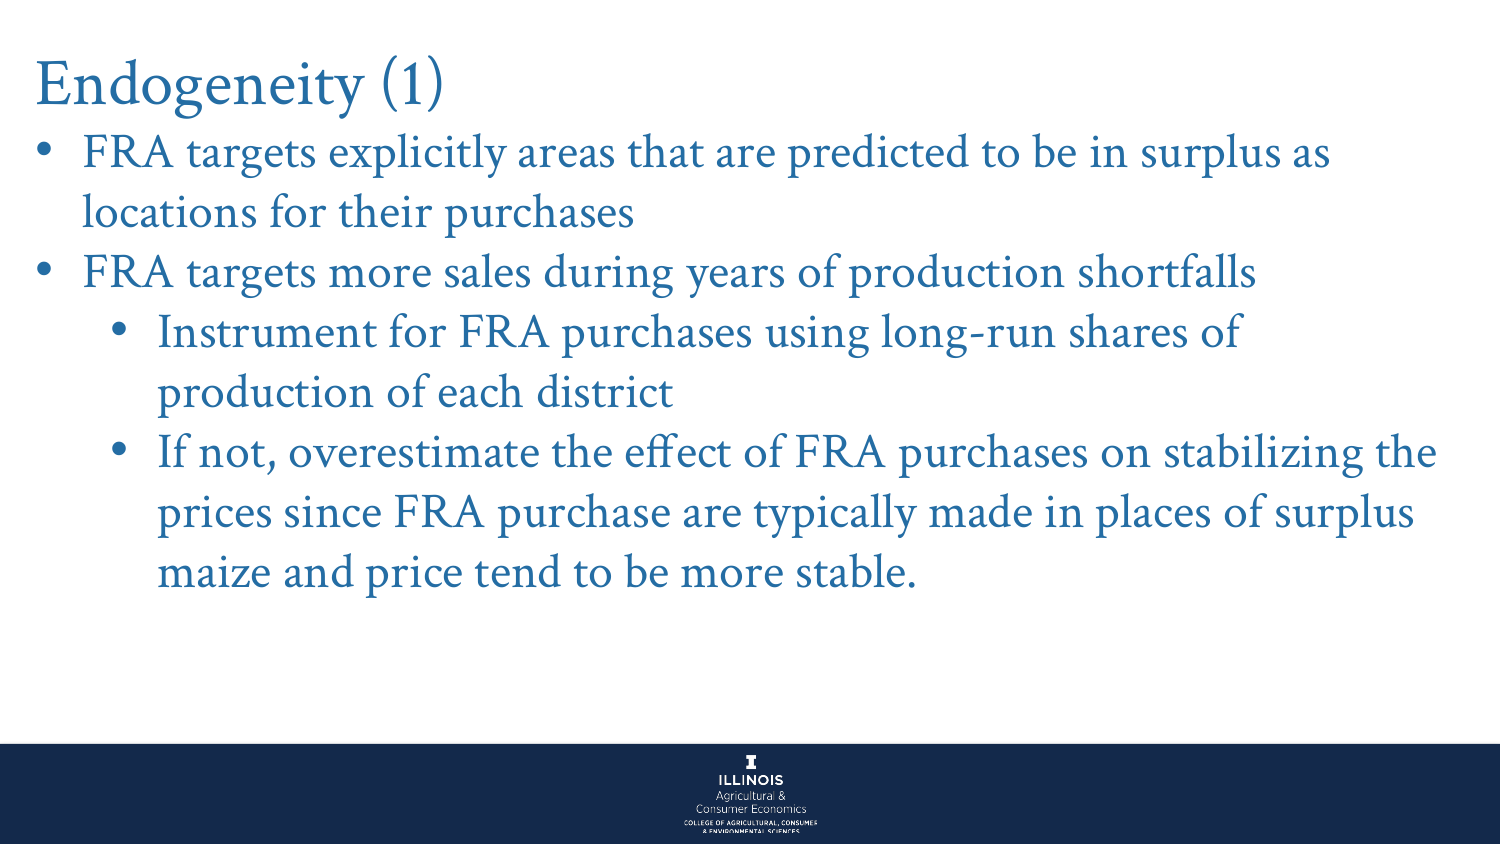

Endogeneity (1)
FRA targets explicitly areas that are predicted to be in surplus as locations for their purchases
FRA targets more sales during years of production shortfalls
Instrument for FRA purchases using long-run shares of production of each district
If not, overestimate the effect of FRA purchases on stabilizing the prices since FRA purchase are typically made in places of surplus maize and price tend to be more stable.